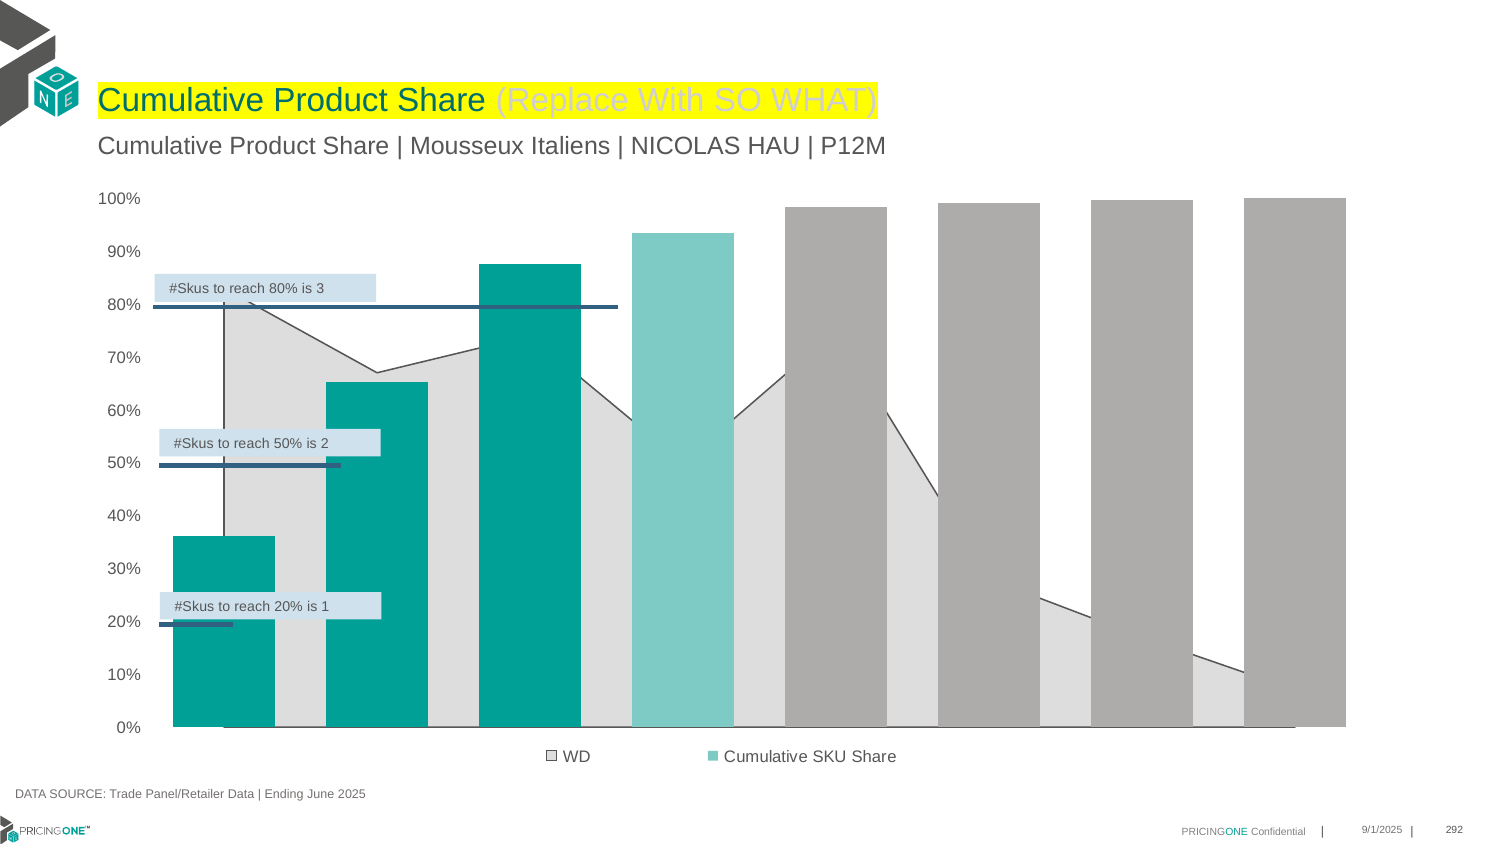

# Cumulative Product Share (Replace With SO WHAT)
Cumulative Product Share | Mousseux Italiens | NICOLAS HAU | P12M

### Chart

| Category | WD | Cumulative SKU Share |
|---|---|---|
| All Others | 0.83 | 0.36146211359363384 |
| Bottega | 0.67 | 0.653316426916182 |
| Savian | 0.74 | 0.87582528092344 |
| Bottega | 0.5 | 0.9350268899479689 |
| Contarini | 0.75 | 0.9833850727996151 |
| Bottega | 0.28 | 0.9905120020987275 |
| Contarini | 0.17 | 0.9958462681999036 |
| Bottega | 0.07 | 0.9999999999999998 |
#Skus to reach 80% is 3
#Skus to reach 50% is 2
#Skus to reach 20% is 1
DATA SOURCE: Trade Panel/Retailer Data | Ending June 2025

9/1/2025
292